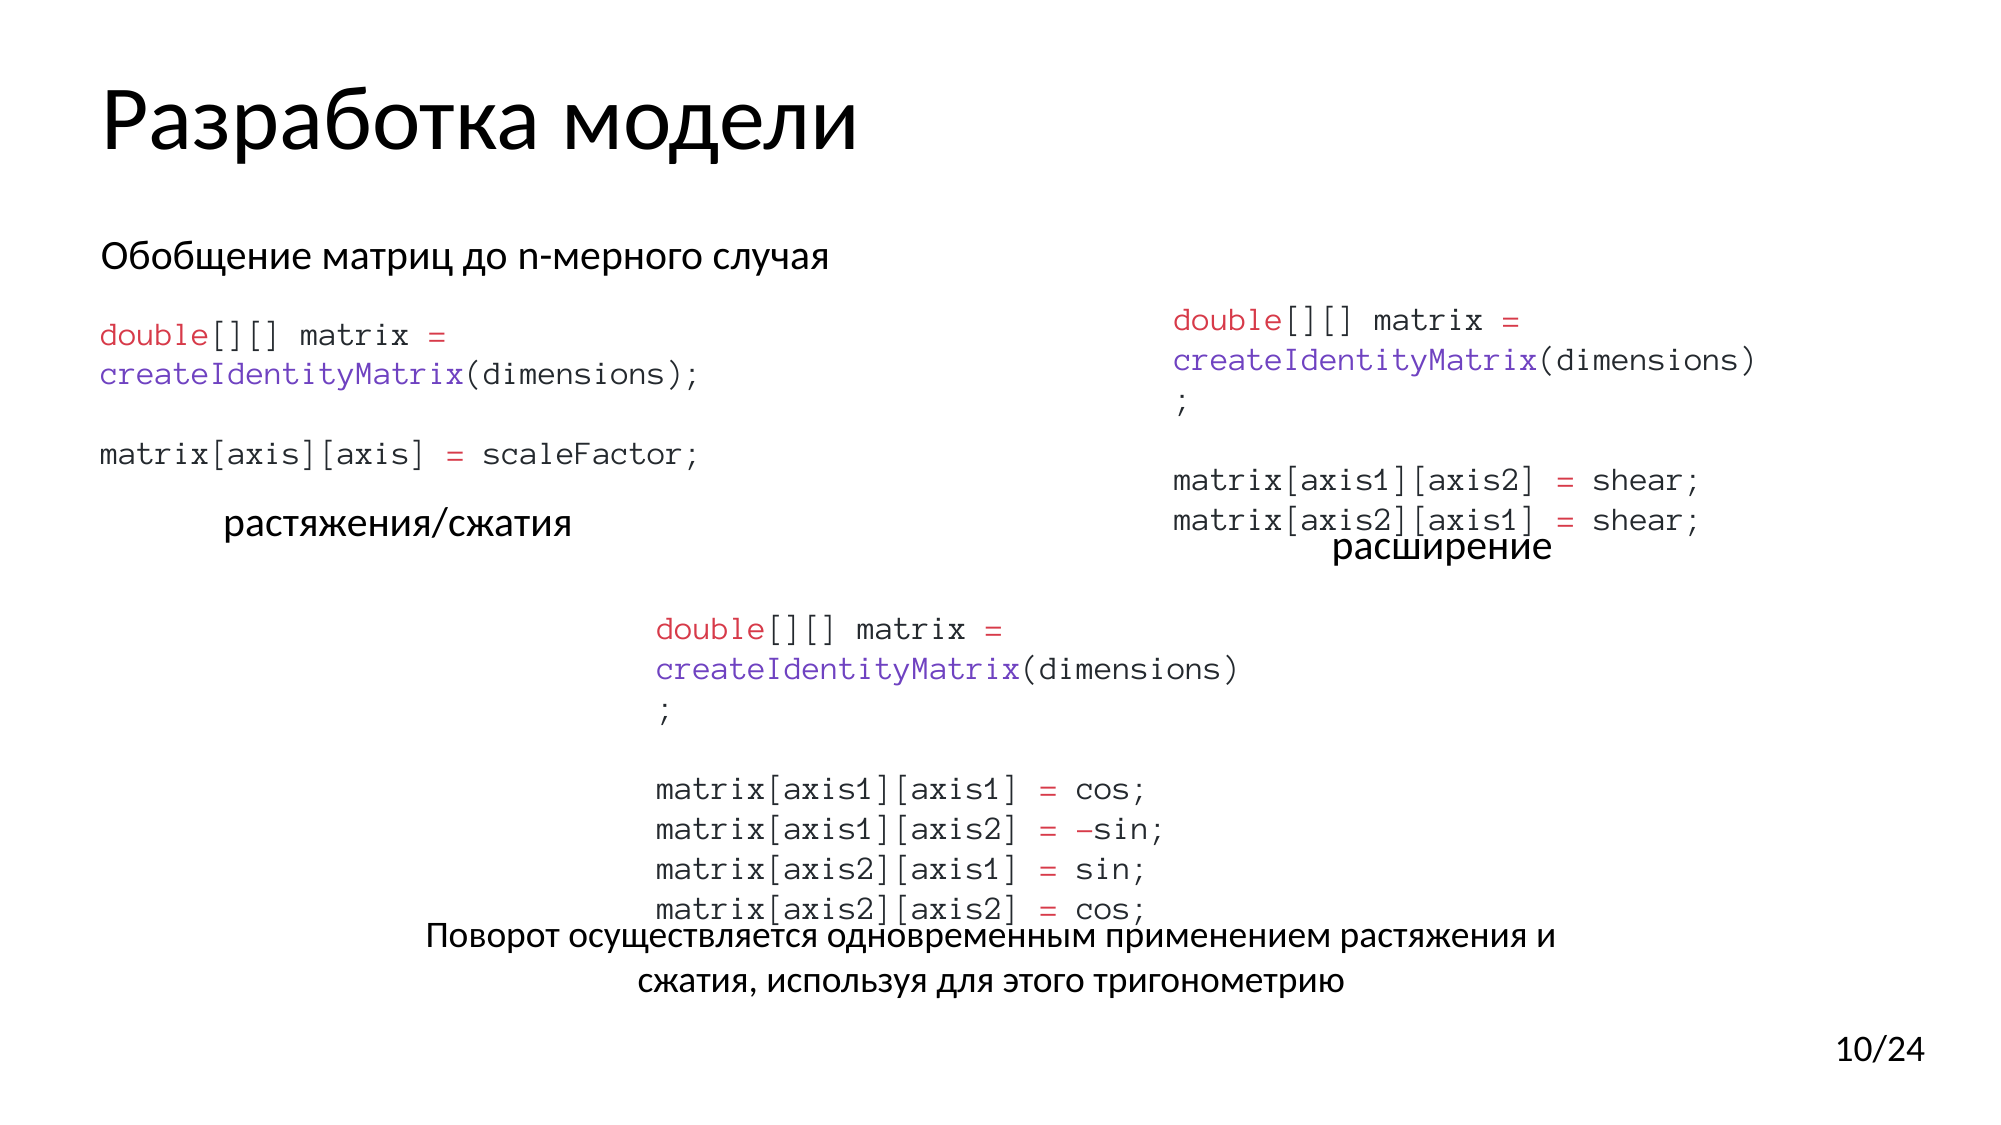

# Разработка модели
Обобщение матриц до n-мерного случая
double[][] matrix = createIdentityMatrix(dimensions);
matrix[axis1][axis2] = shear;
matrix[axis2][axis1] = shear;
double[][] matrix = createIdentityMatrix(dimensions);
matrix[axis][axis] = scaleFactor;
растяжения/сжатия
расширение
double[][] matrix = createIdentityMatrix(dimensions);
matrix[axis1][axis1] = cos;
matrix[axis1][axis2] = -sin;
matrix[axis2][axis1] = sin;
matrix[axis2][axis2] = cos;
Поворот осуществляется одновременным применением растяжения и сжатия, используя для этого тригонометрию
10/24